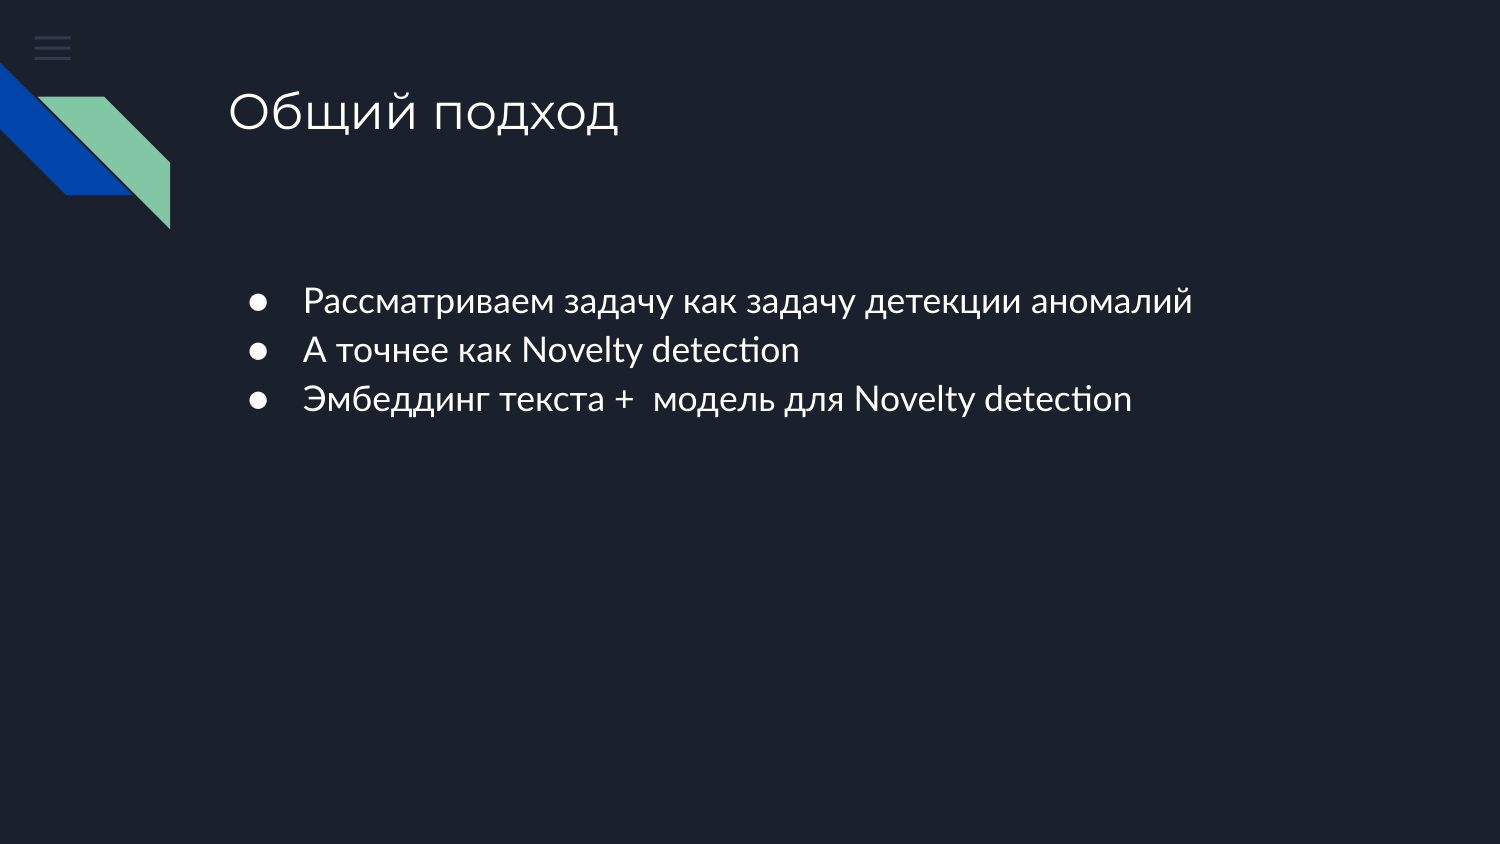

# Общий подход
Рассматриваем задачу как задачу детекции аномалий
А точнее как Novelty detection
Эмбеддинг текста +  модель для Novelty detection